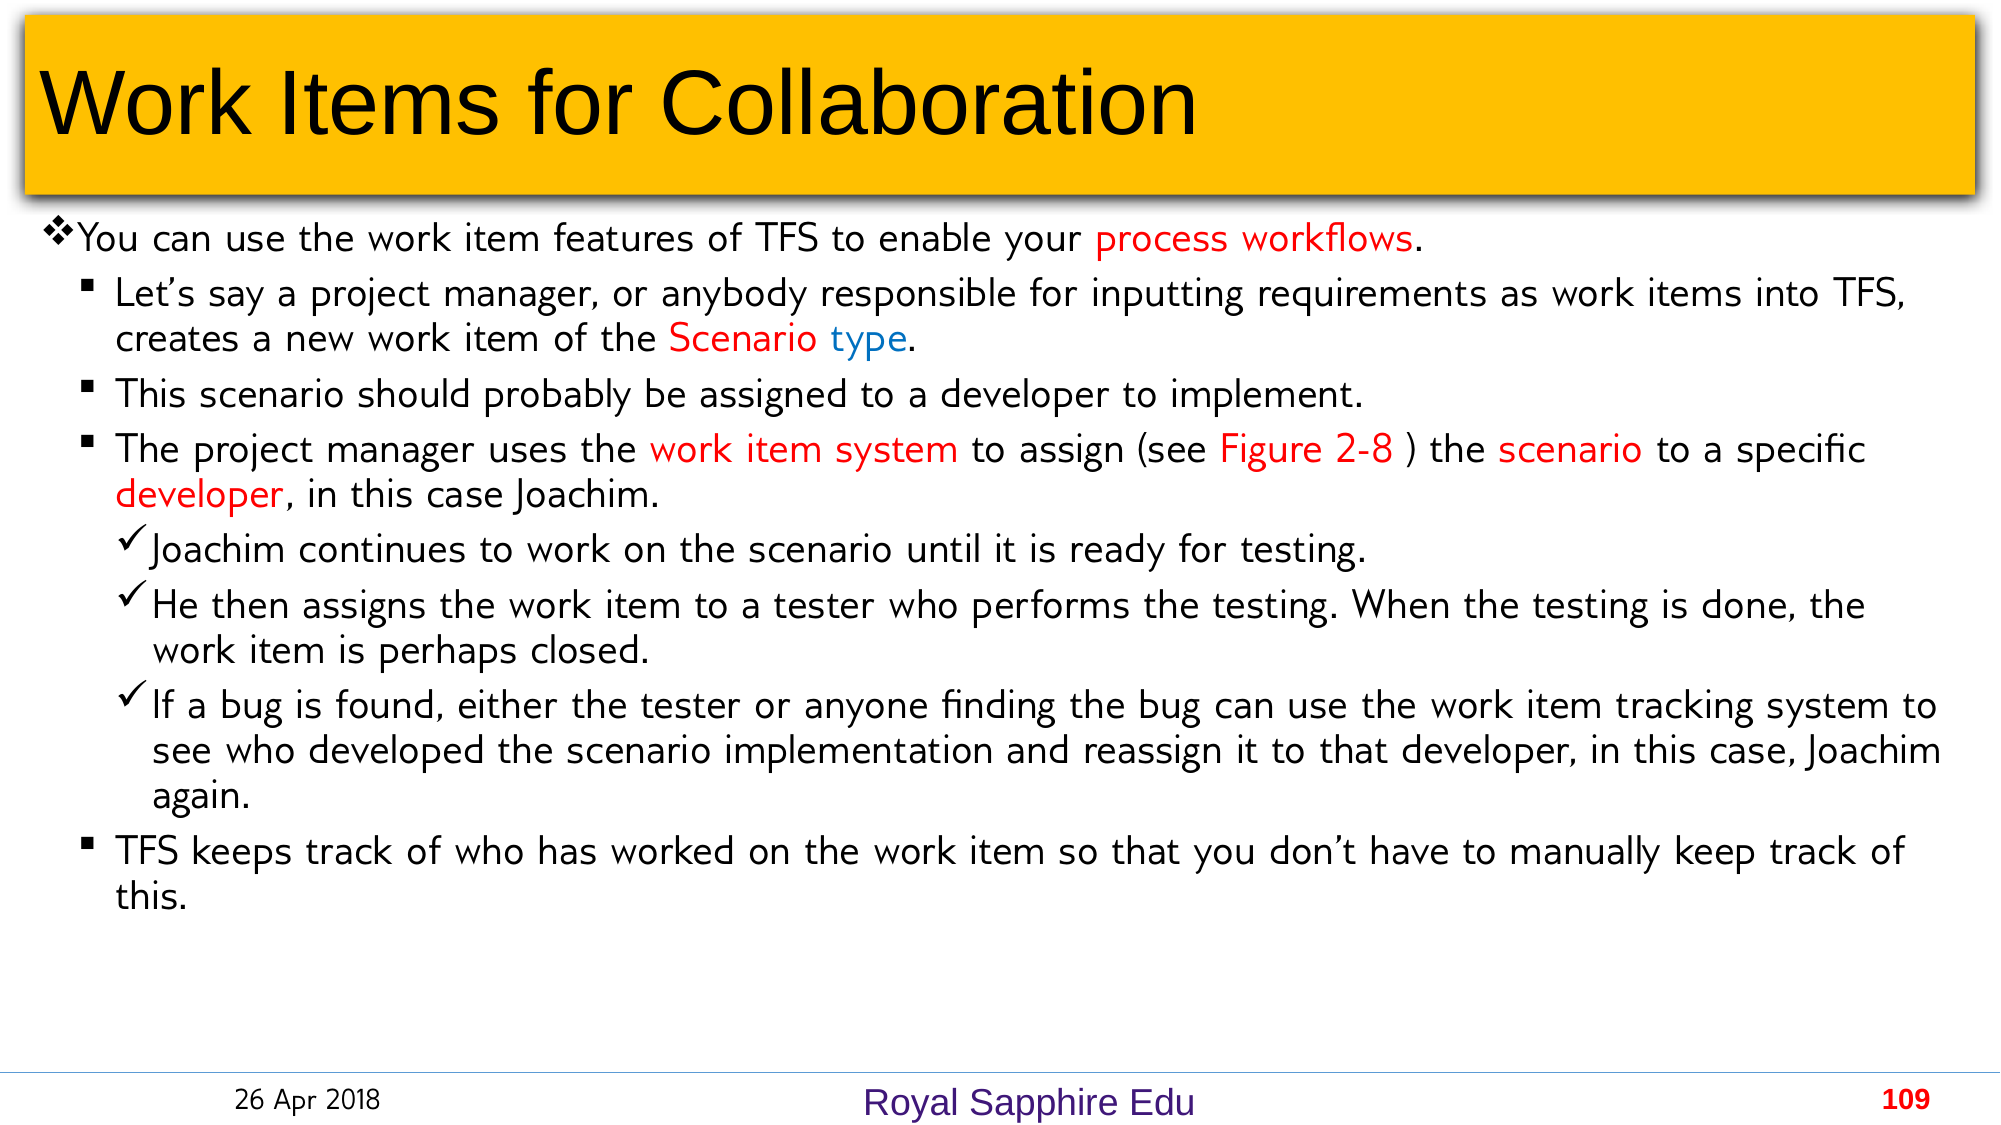

# Work Items for Collaboration
You can use the work item features of TFS to enable your process workflows.
Let’s say a project manager, or anybody responsible for inputting requirements as work items into TFS, creates a new work item of the Scenario type.
This scenario should probably be assigned to a developer to implement.
The project manager uses the work item system to assign (see Figure 2-8 ) the scenario to a specific developer, in this case Joachim.
Joachim continues to work on the scenario until it is ready for testing.
He then assigns the work item to a tester who performs the testing. When the testing is done, the work item is perhaps closed.
If a bug is found, either the tester or anyone finding the bug can use the work item tracking system to see who developed the scenario implementation and reassign it to that developer, in this case, Joachim again.
TFS keeps track of who has worked on the work item so that you don’t have to manually keep track of this.
26 Apr 2018
109